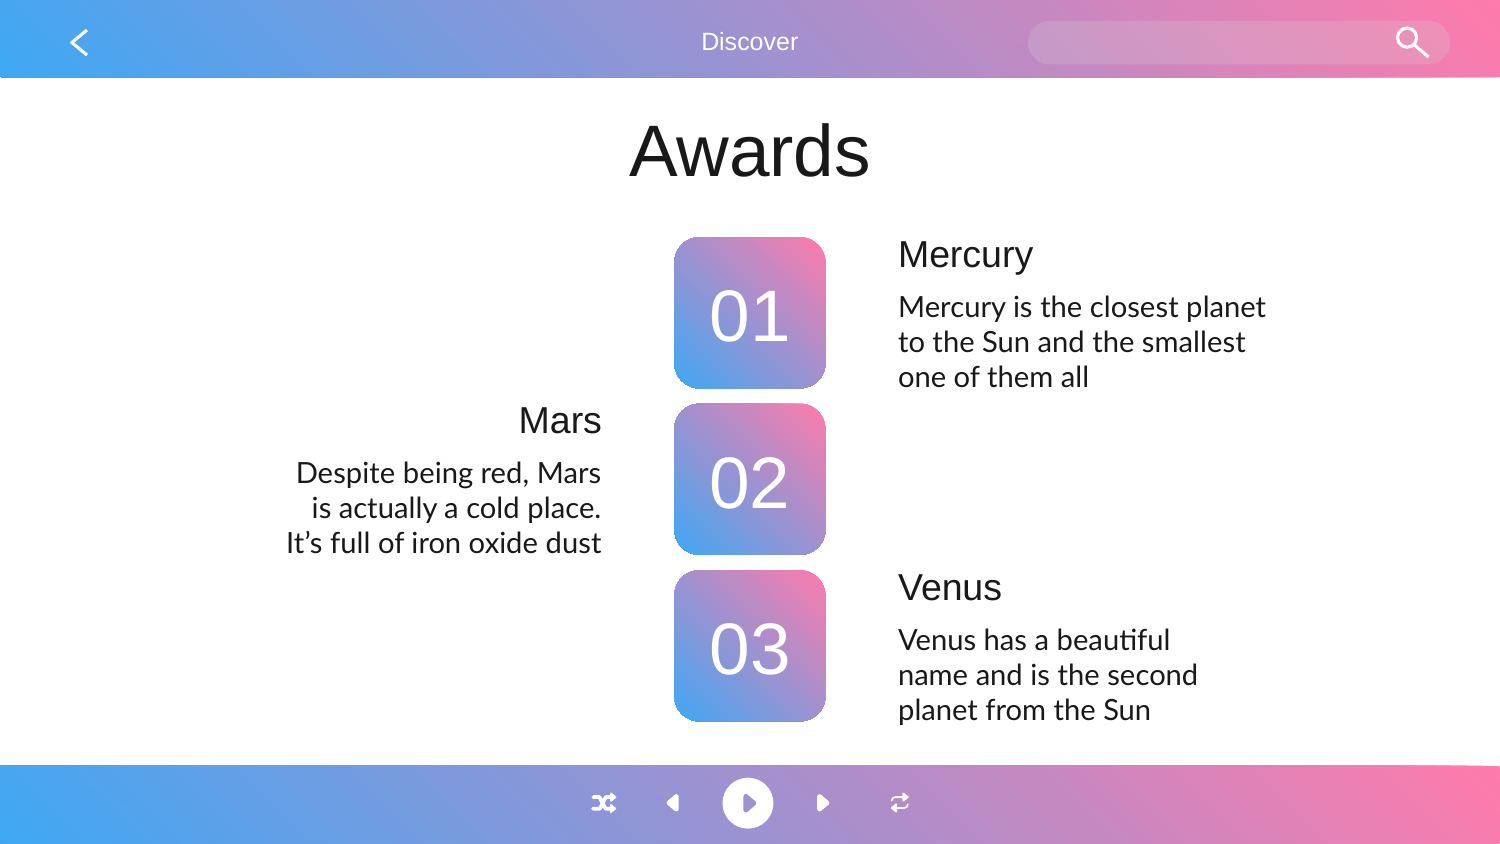

Discover

# Awards
Mercury

01
Mercury is the closest planet to the Sun and the smallest one of them all
Mars

02
Despite being red, Mars is actually a cold place. It’s full of iron oxide dust
Venus

03
Venus has a beautiful name and is the second planet from the Sun